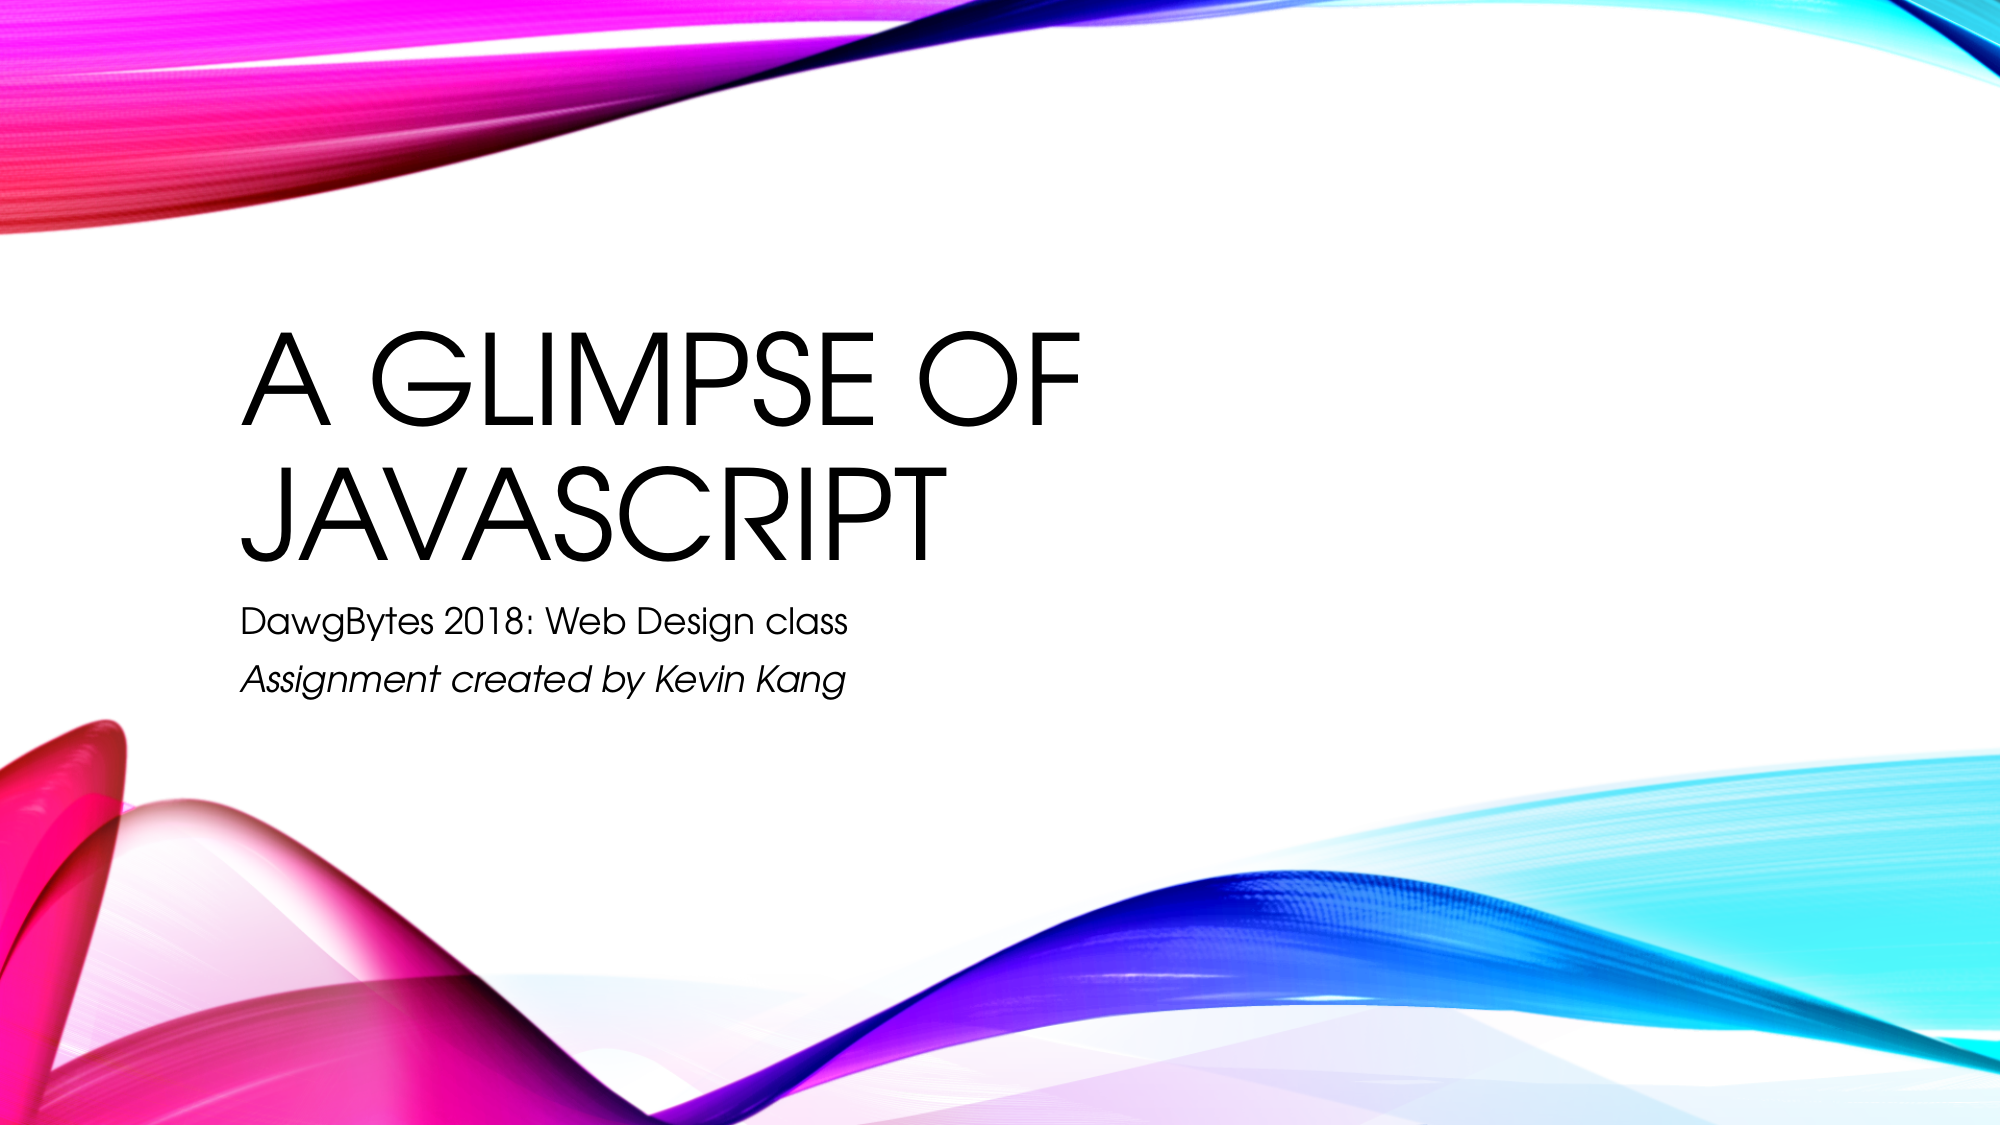

# A glimpse of Javascript
DawgBytes 2018: Web Design class
Assignment created by Kevin Kang